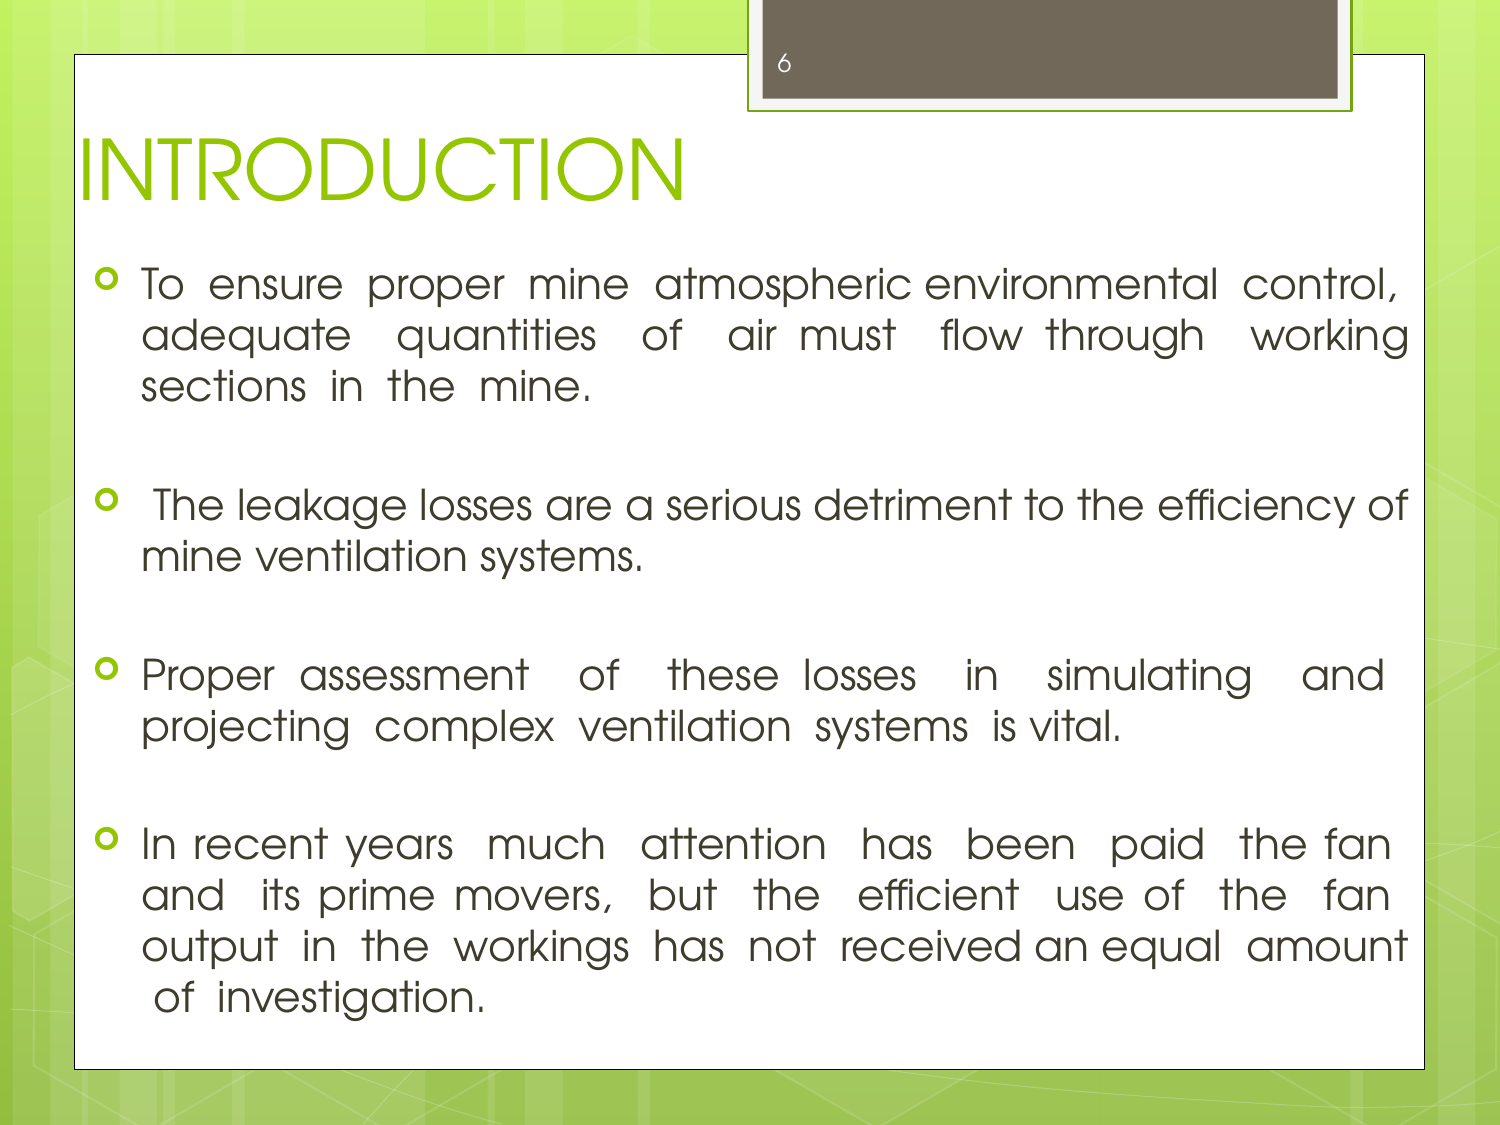

6
# INTRODUCTION
To  ensure  proper  mine  atmospheric environmental  control,  adequate  quantities  of  air must  flow through  working sections  in  the  mine.

 The leakage losses are a serious detriment to the efficiency of mine ventilation systems.

Proper assessment  of  these losses  in  simulating  and  projecting  complex  ventilation  systems  is vital.

In recent years  much  attention  has  been  paid  the fan  and  its prime movers,  but  the  efficient  use of  the  fan  output  in  the  workings  has  not  received an equal  amount  of  investigation.